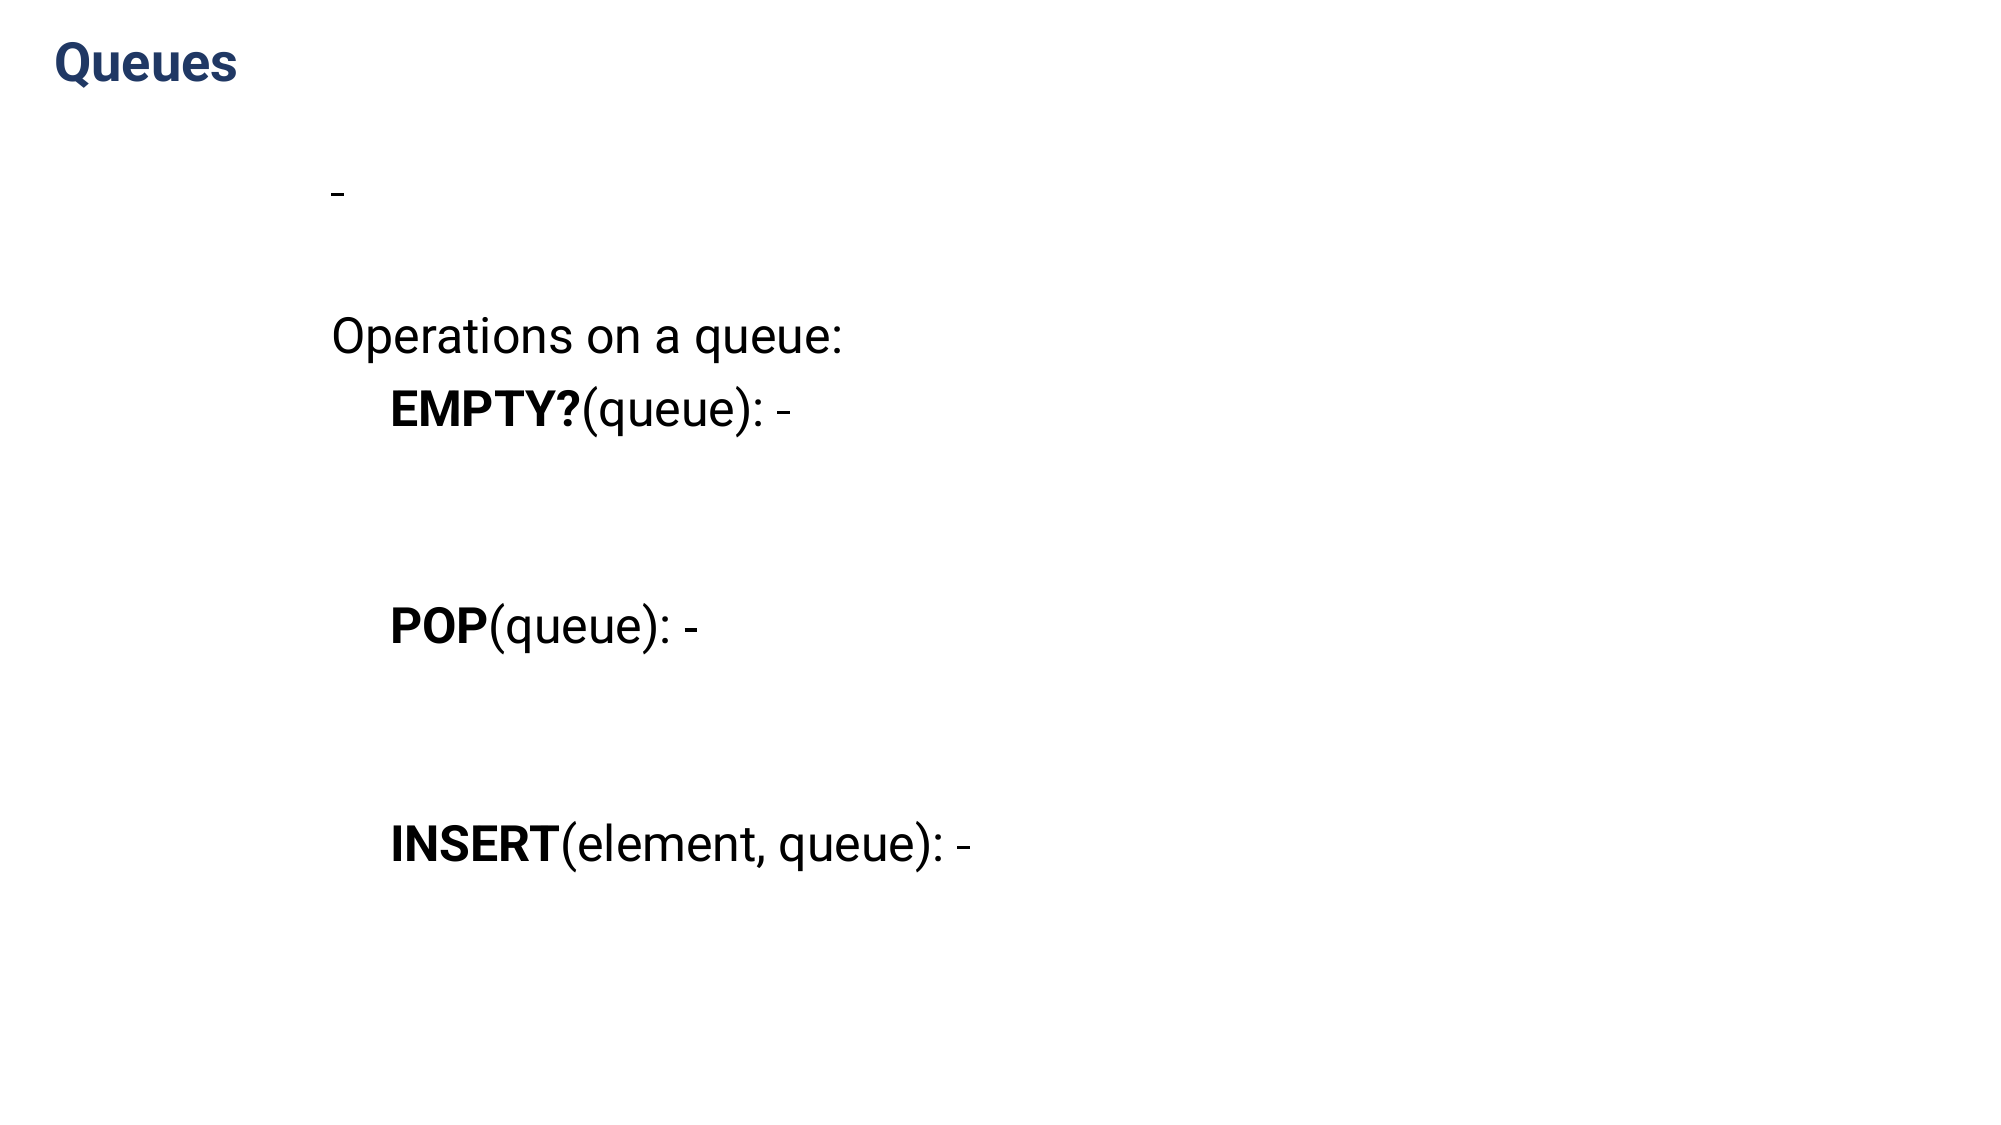

Queues

Operations on a queue:
EMPTY?(queue):

POP(queue):

INSERT(element, queue):